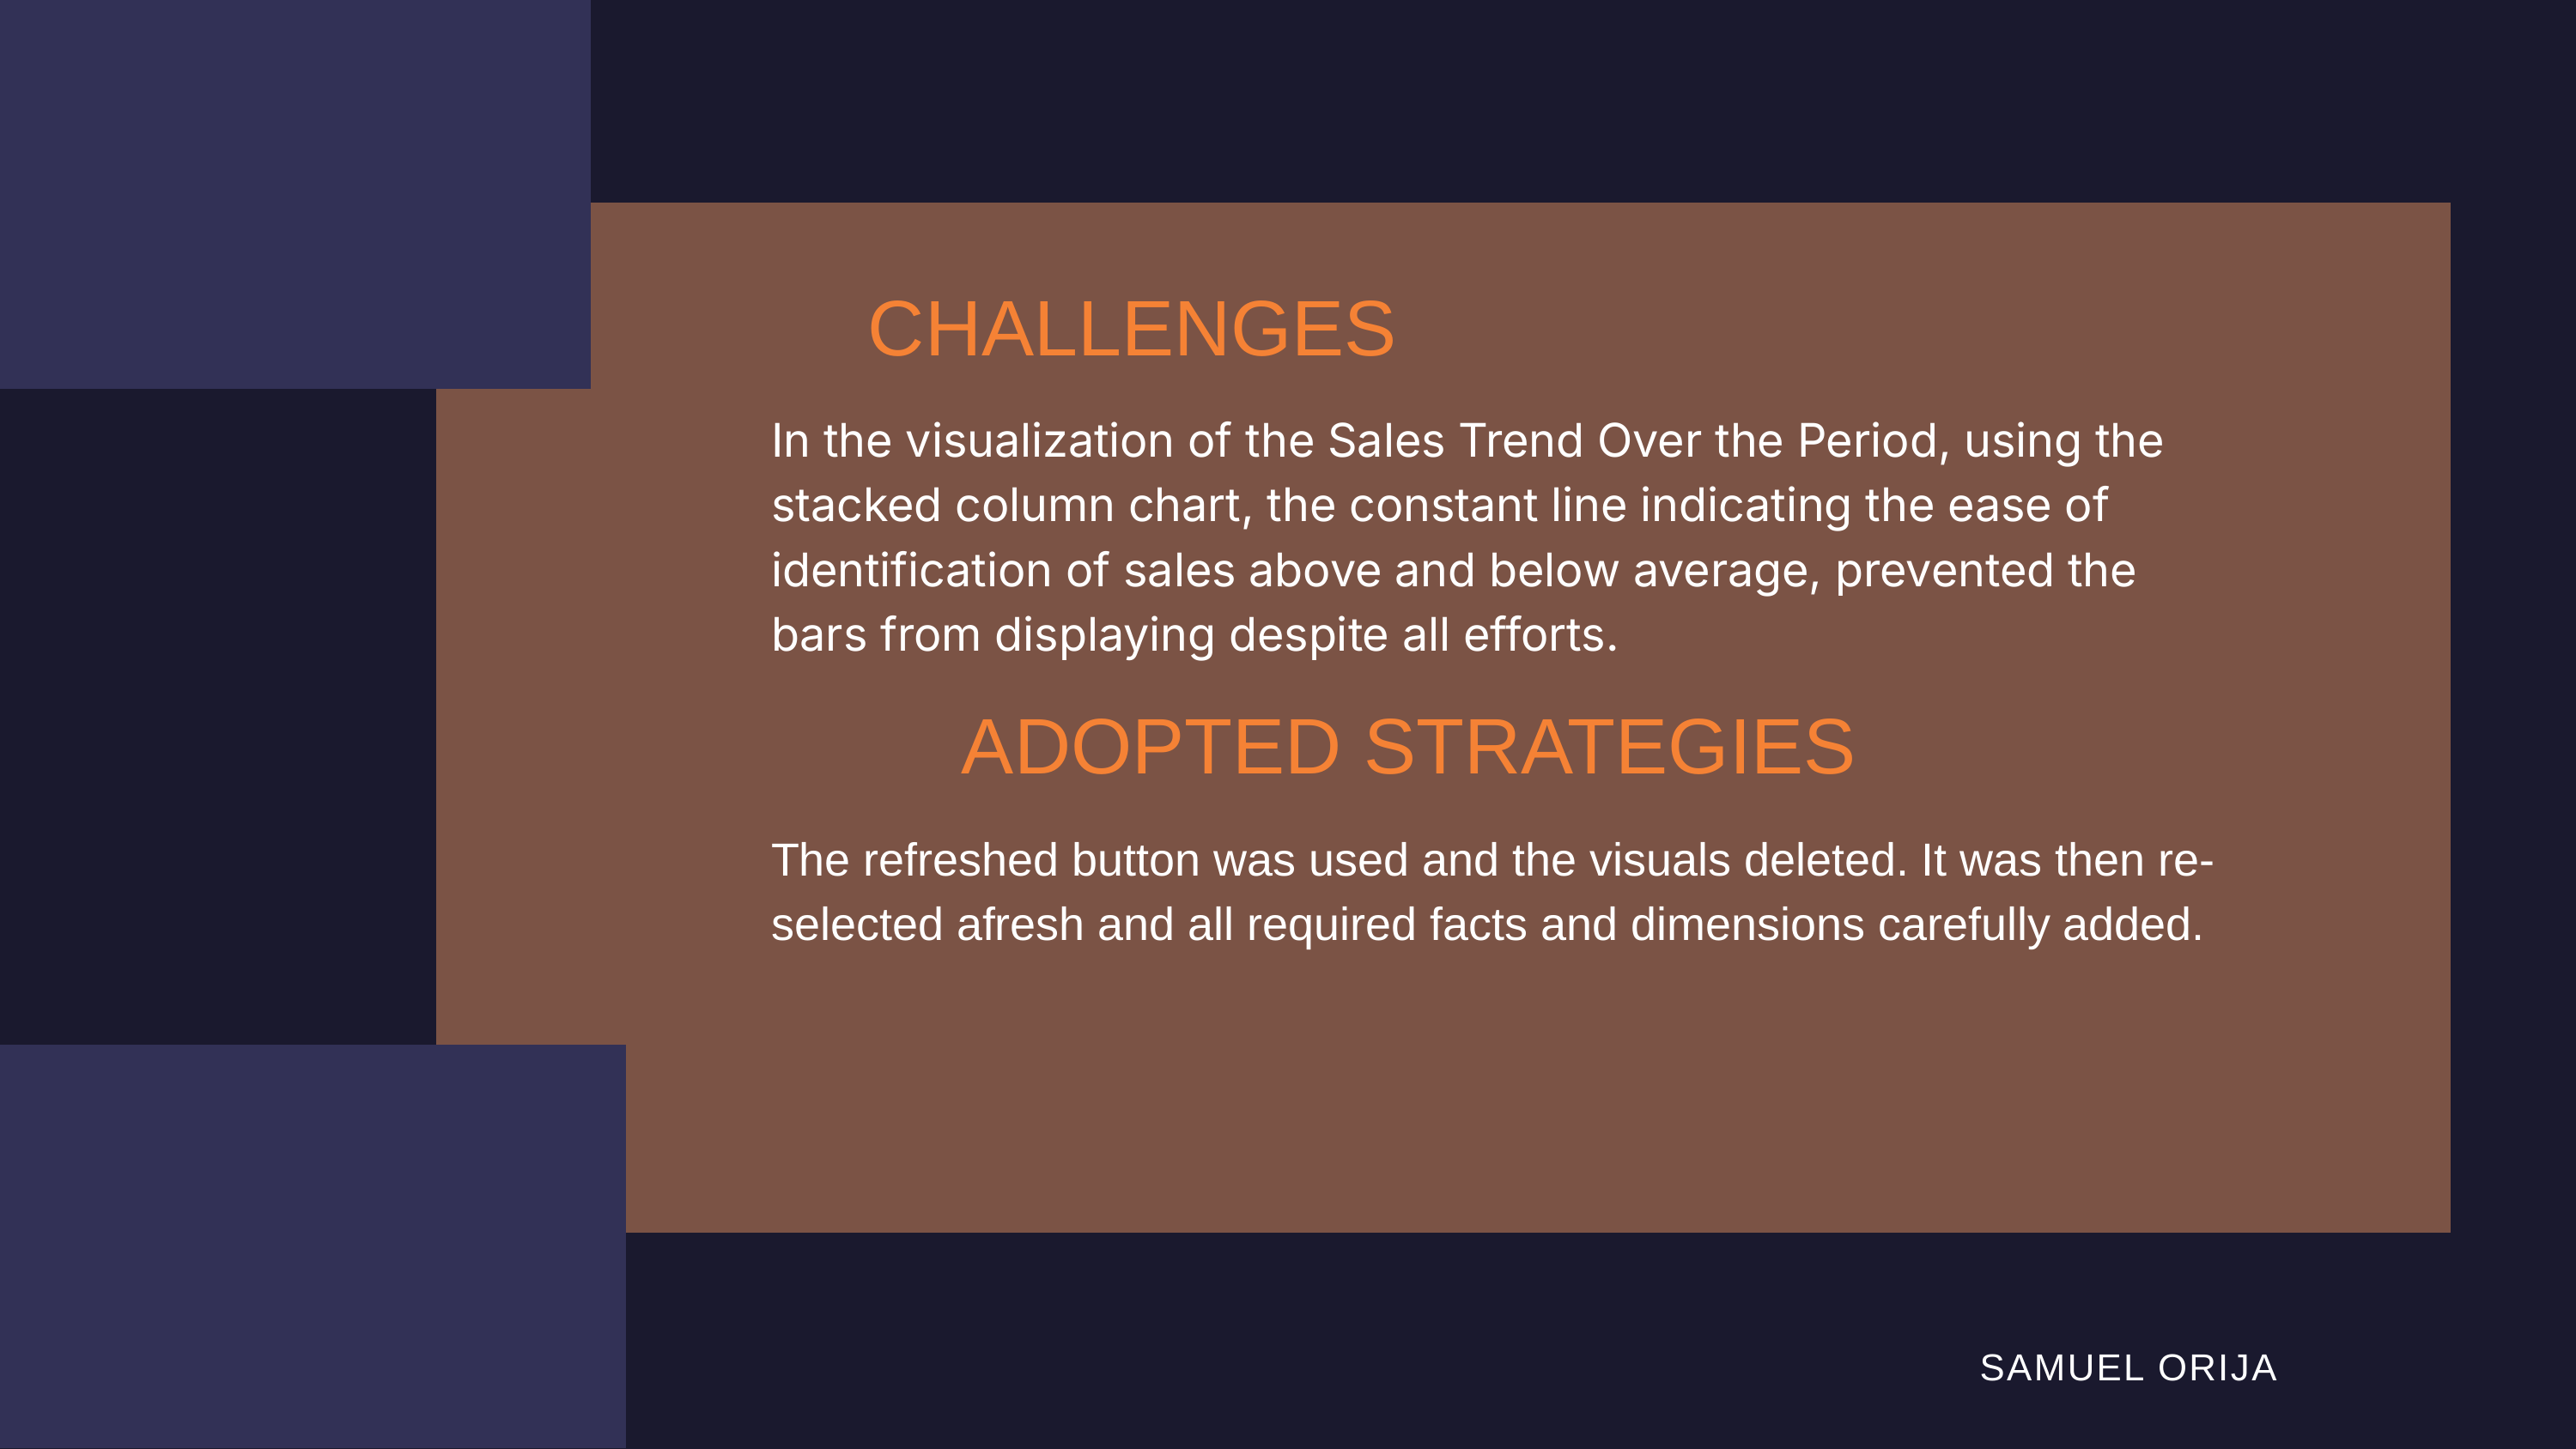

CHALLENGES
In the visualization of the Sales Trend Over the Period, using the stacked column chart, the constant line indicating the ease of identification of sales above and below average, prevented the bars from displaying despite all efforts.
ADOPTED STRATEGIES
The refreshed button was used and the visuals deleted. It was then re-selected afresh and all required facts and dimensions carefully added.

 SAMUEL ORIJA